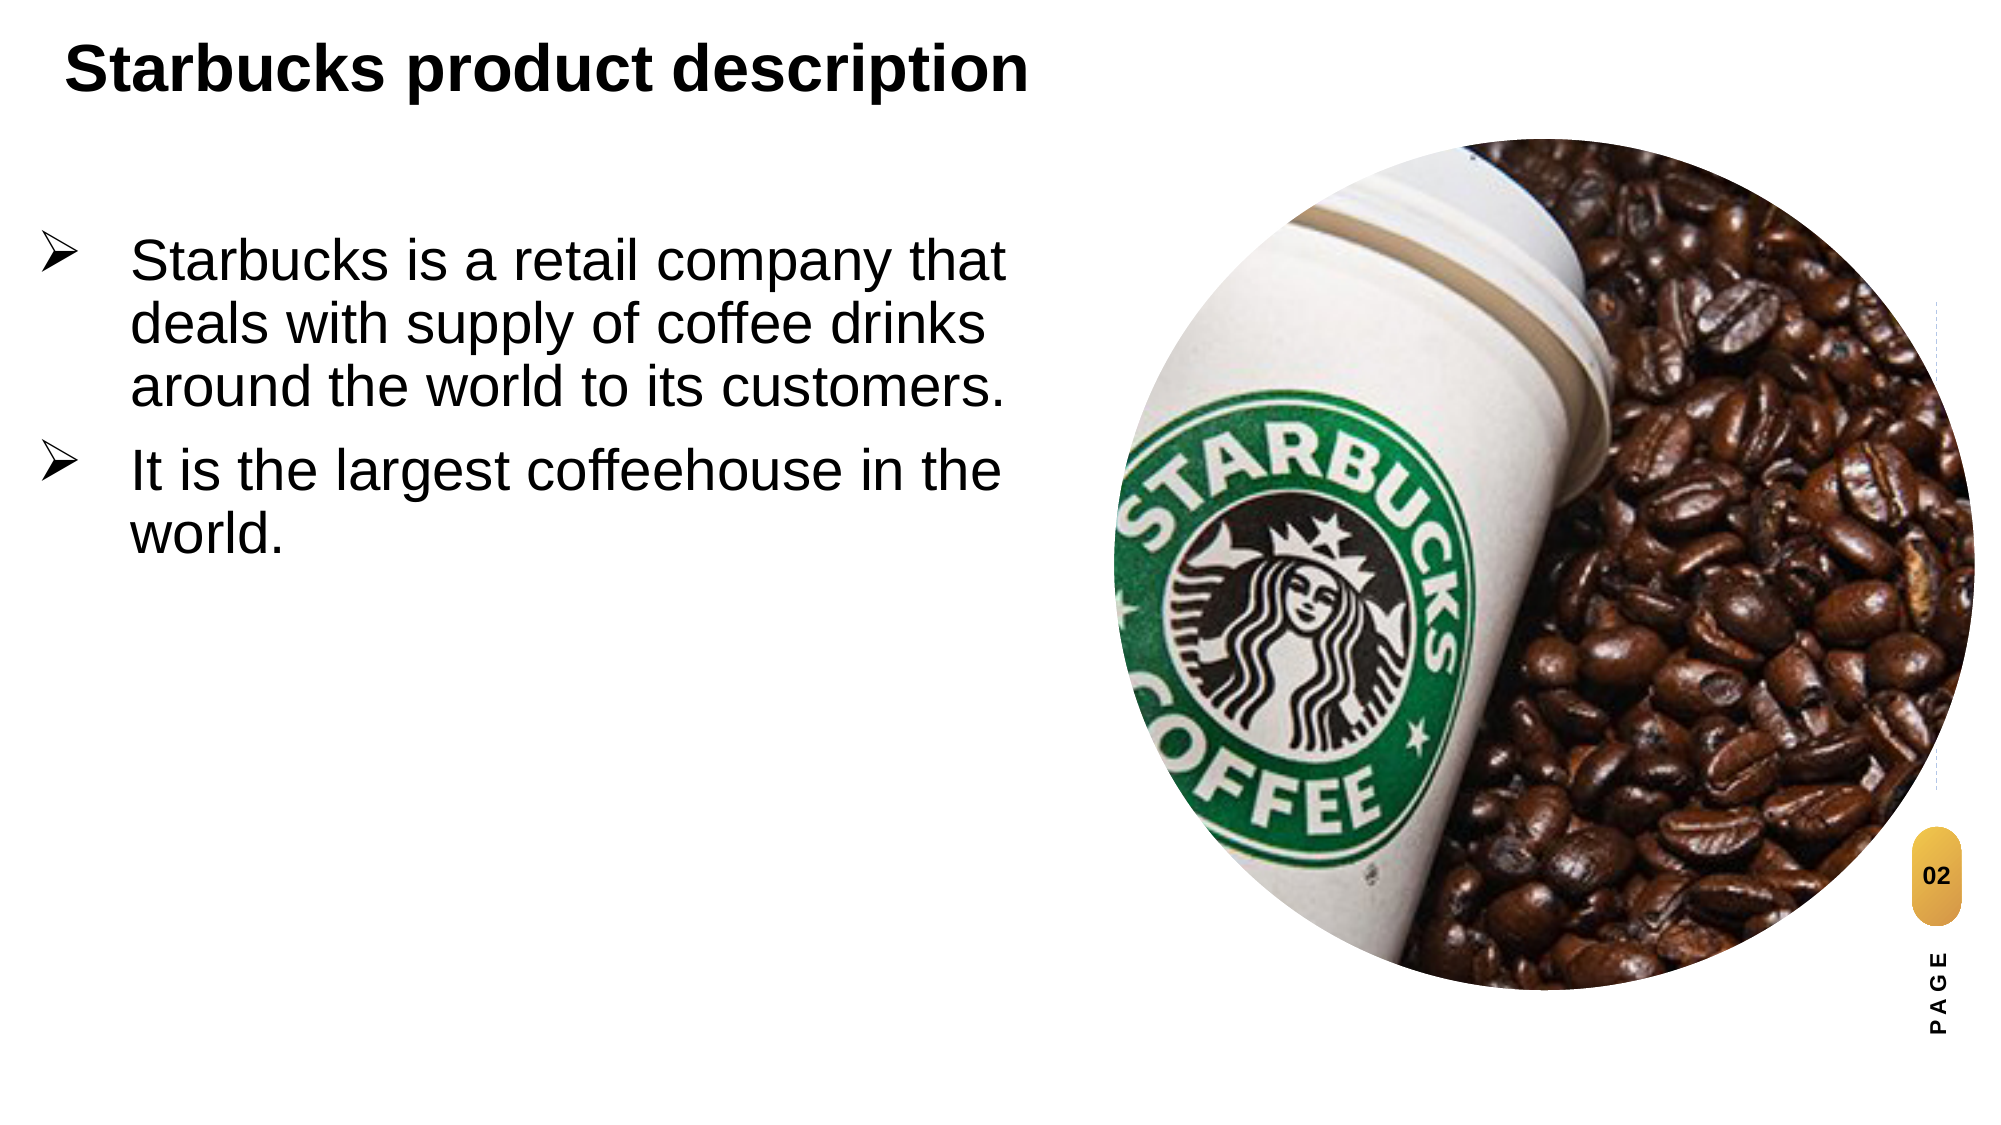

Starbucks product description
Agenda / Topics
Starbucks is a retail company that deals with supply of coffee drinks around the world to its customers.
It is the largest coffeehouse in the world.

02
P A G E